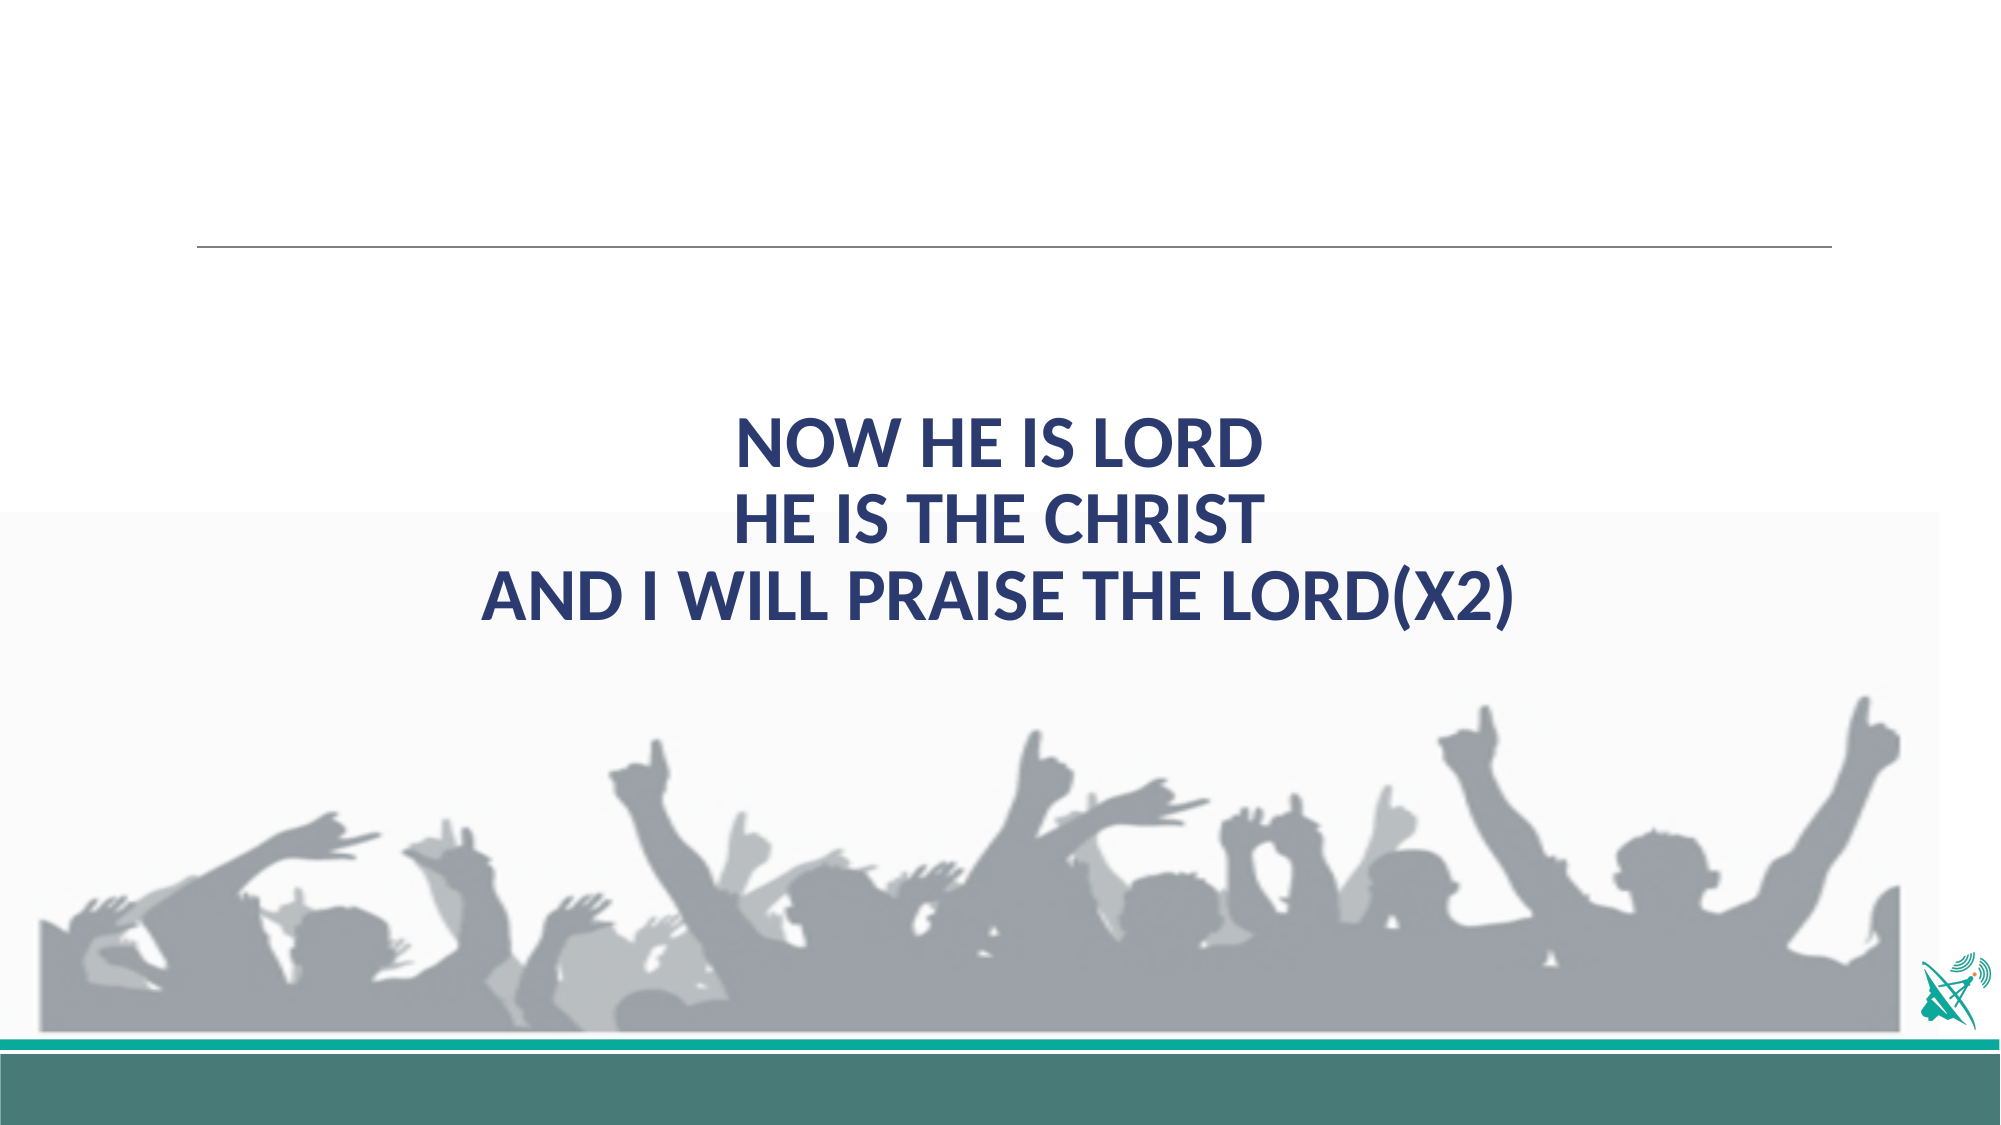

# NOW HE IS LORD HE IS THE CHRIST AND I WILL PRAISE THE LORD(X2)